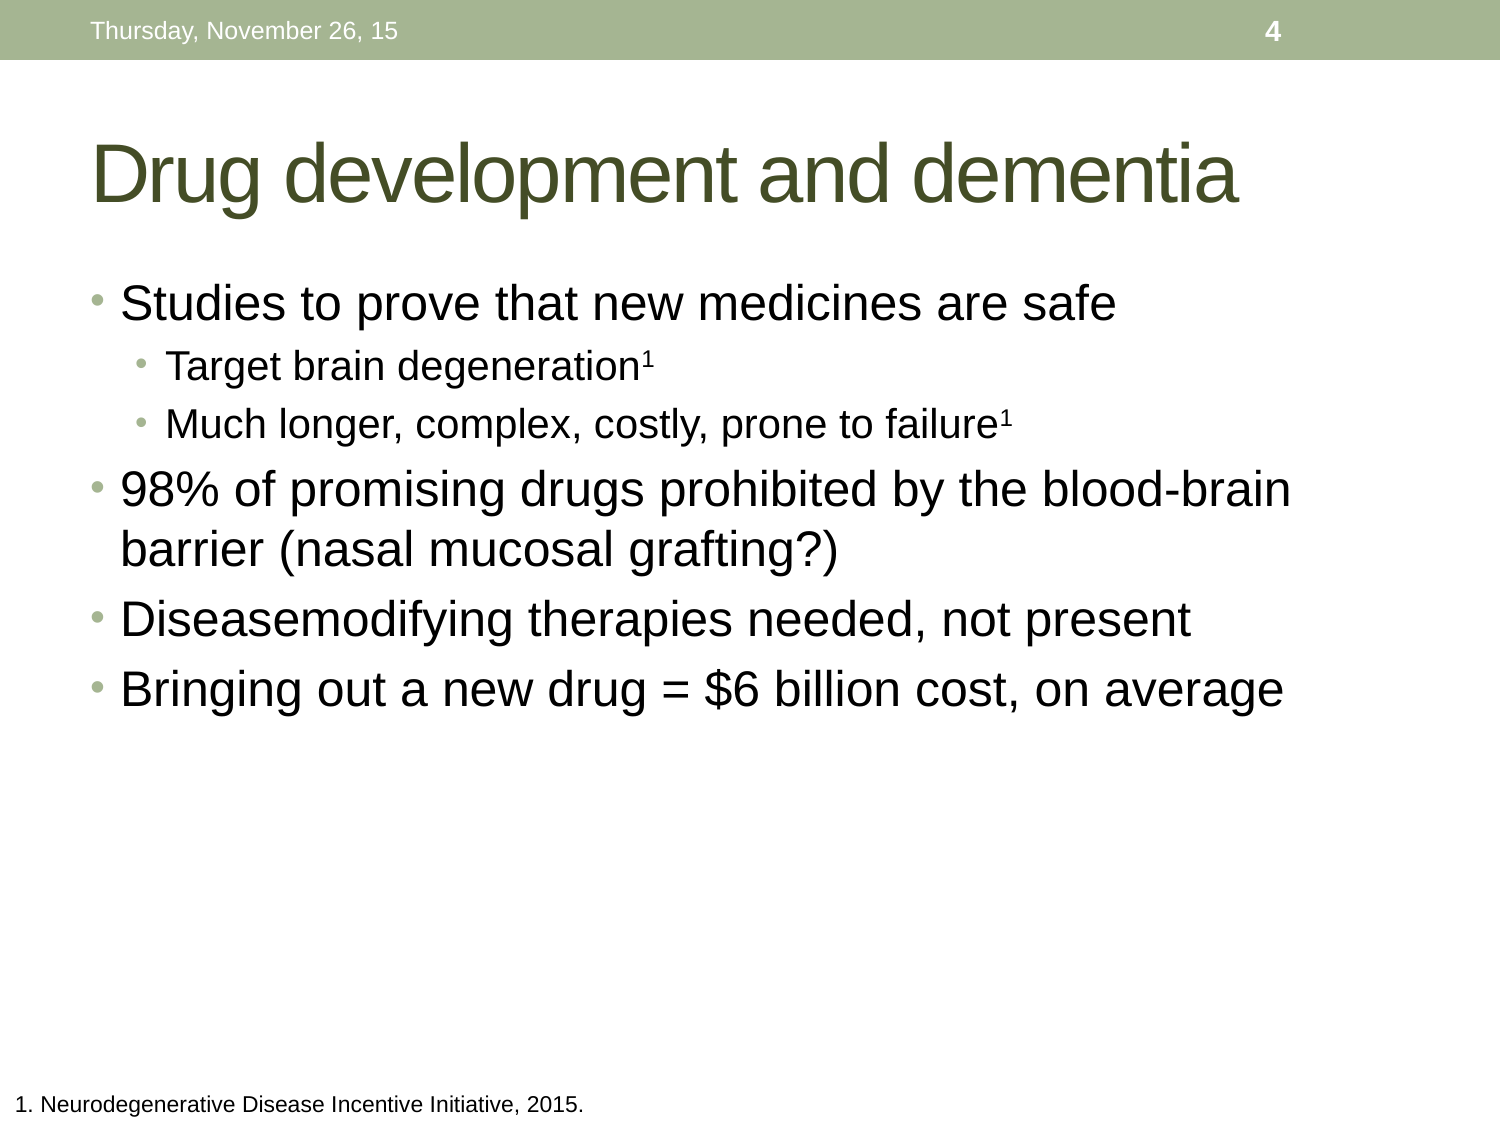

Thursday, November 26, 15
4
# Drug development and dementia
Studies to prove that new medicines are safe
Target brain degeneration1
Much longer, complex, costly, prone to failure1
98% of promising drugs prohibited by the blood-brain barrier (nasal mucosal grafting?)
Diseasemodifying therapies needed, not present
Bringing out a new drug = $6 billion cost, on average
1. Neurodegenerative Disease Incentive Initiative, 2015.